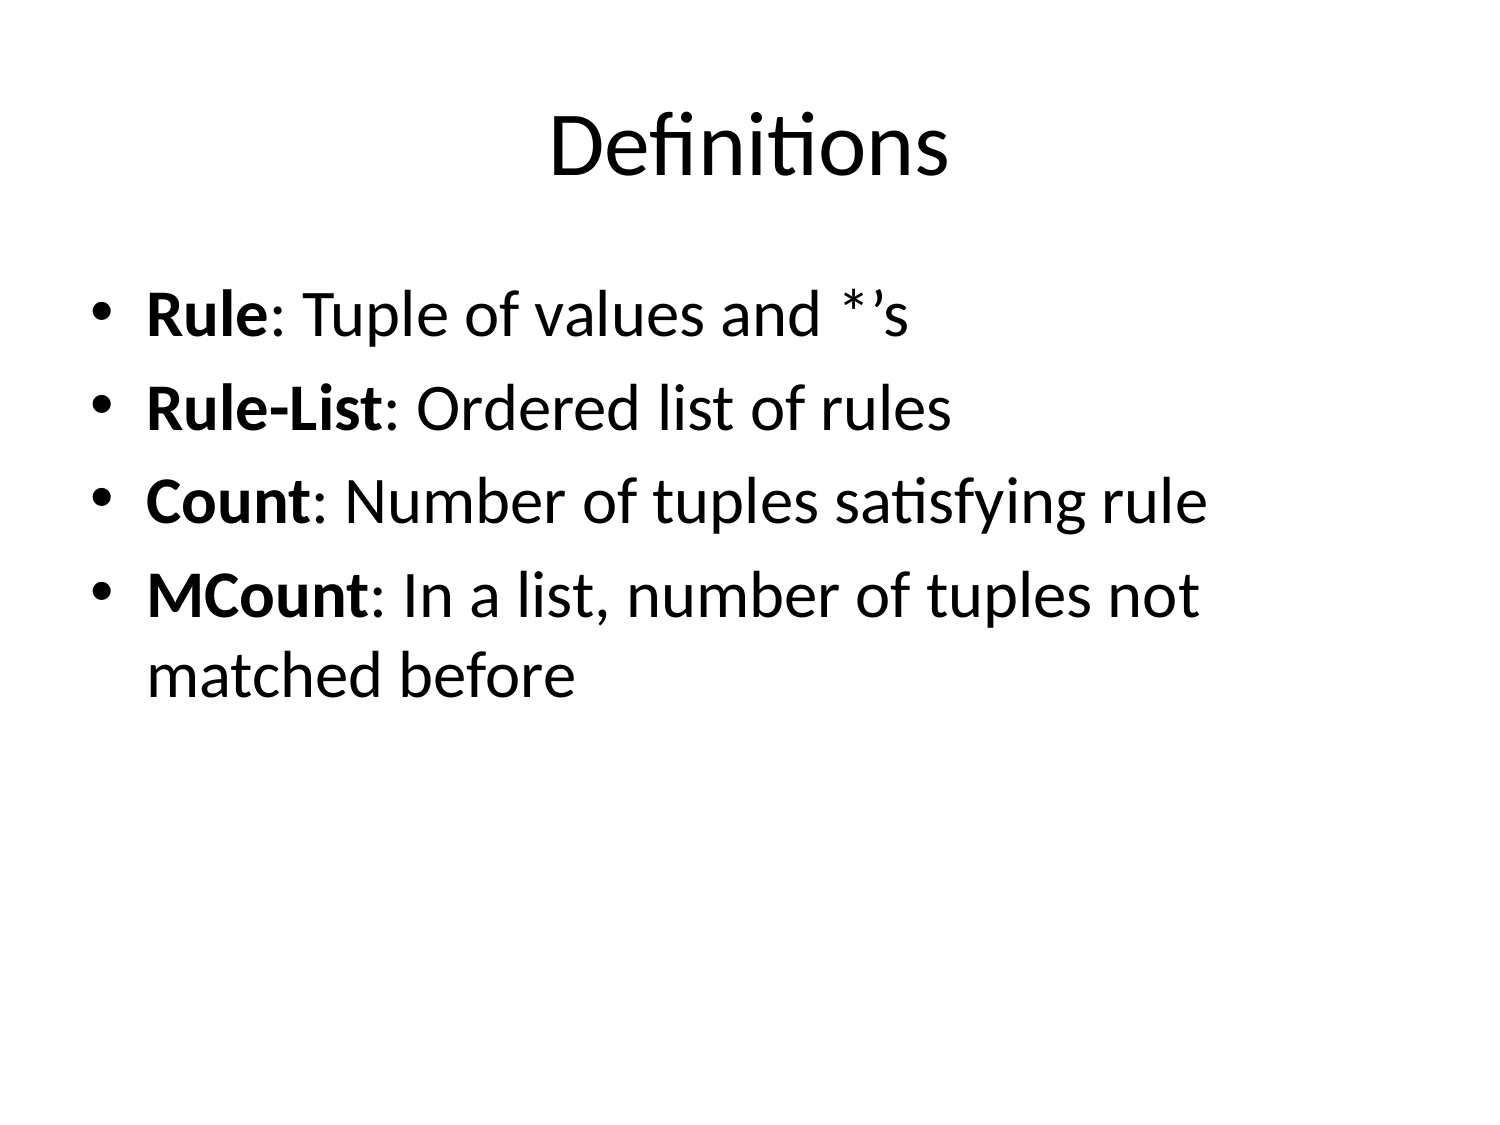

# Definitions
Rule: Tuple of values and *’s
Rule-List: Ordered list of rules
Count: Number of tuples satisfying rule
MCount: In a list, number of tuples not matched before